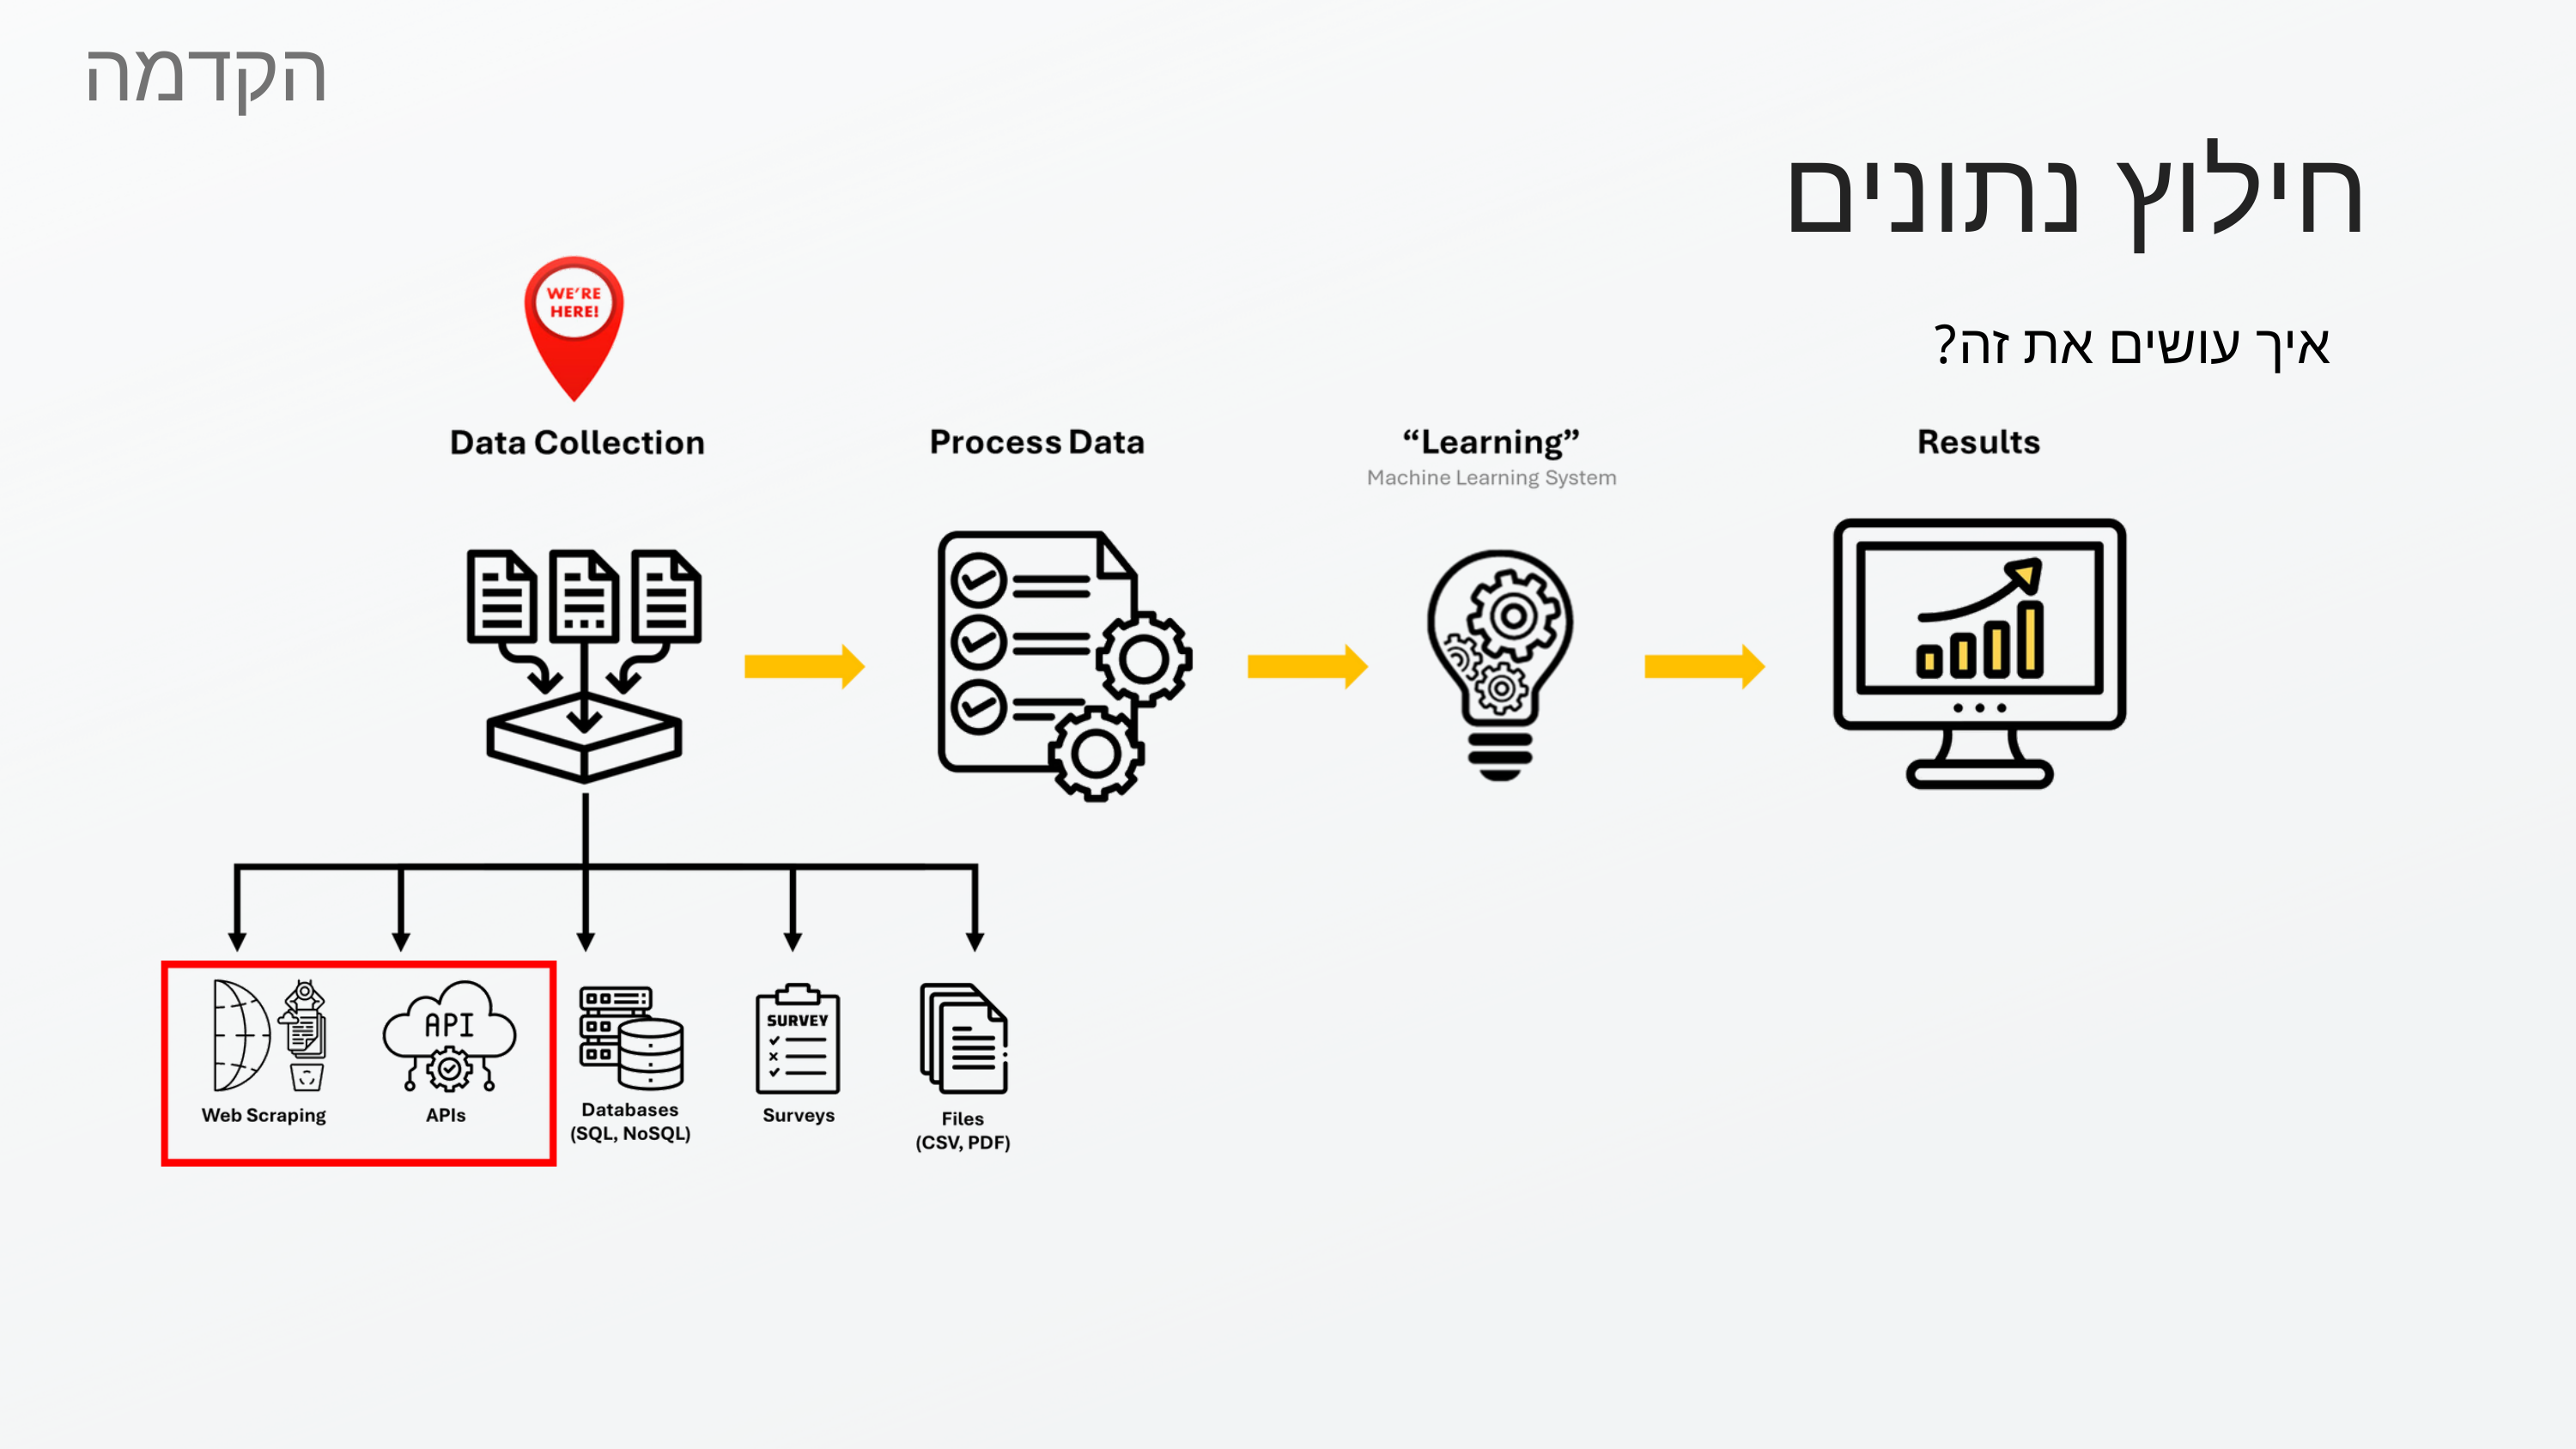

הקדמה
חילוץ נתונים

איך עושים את זה?